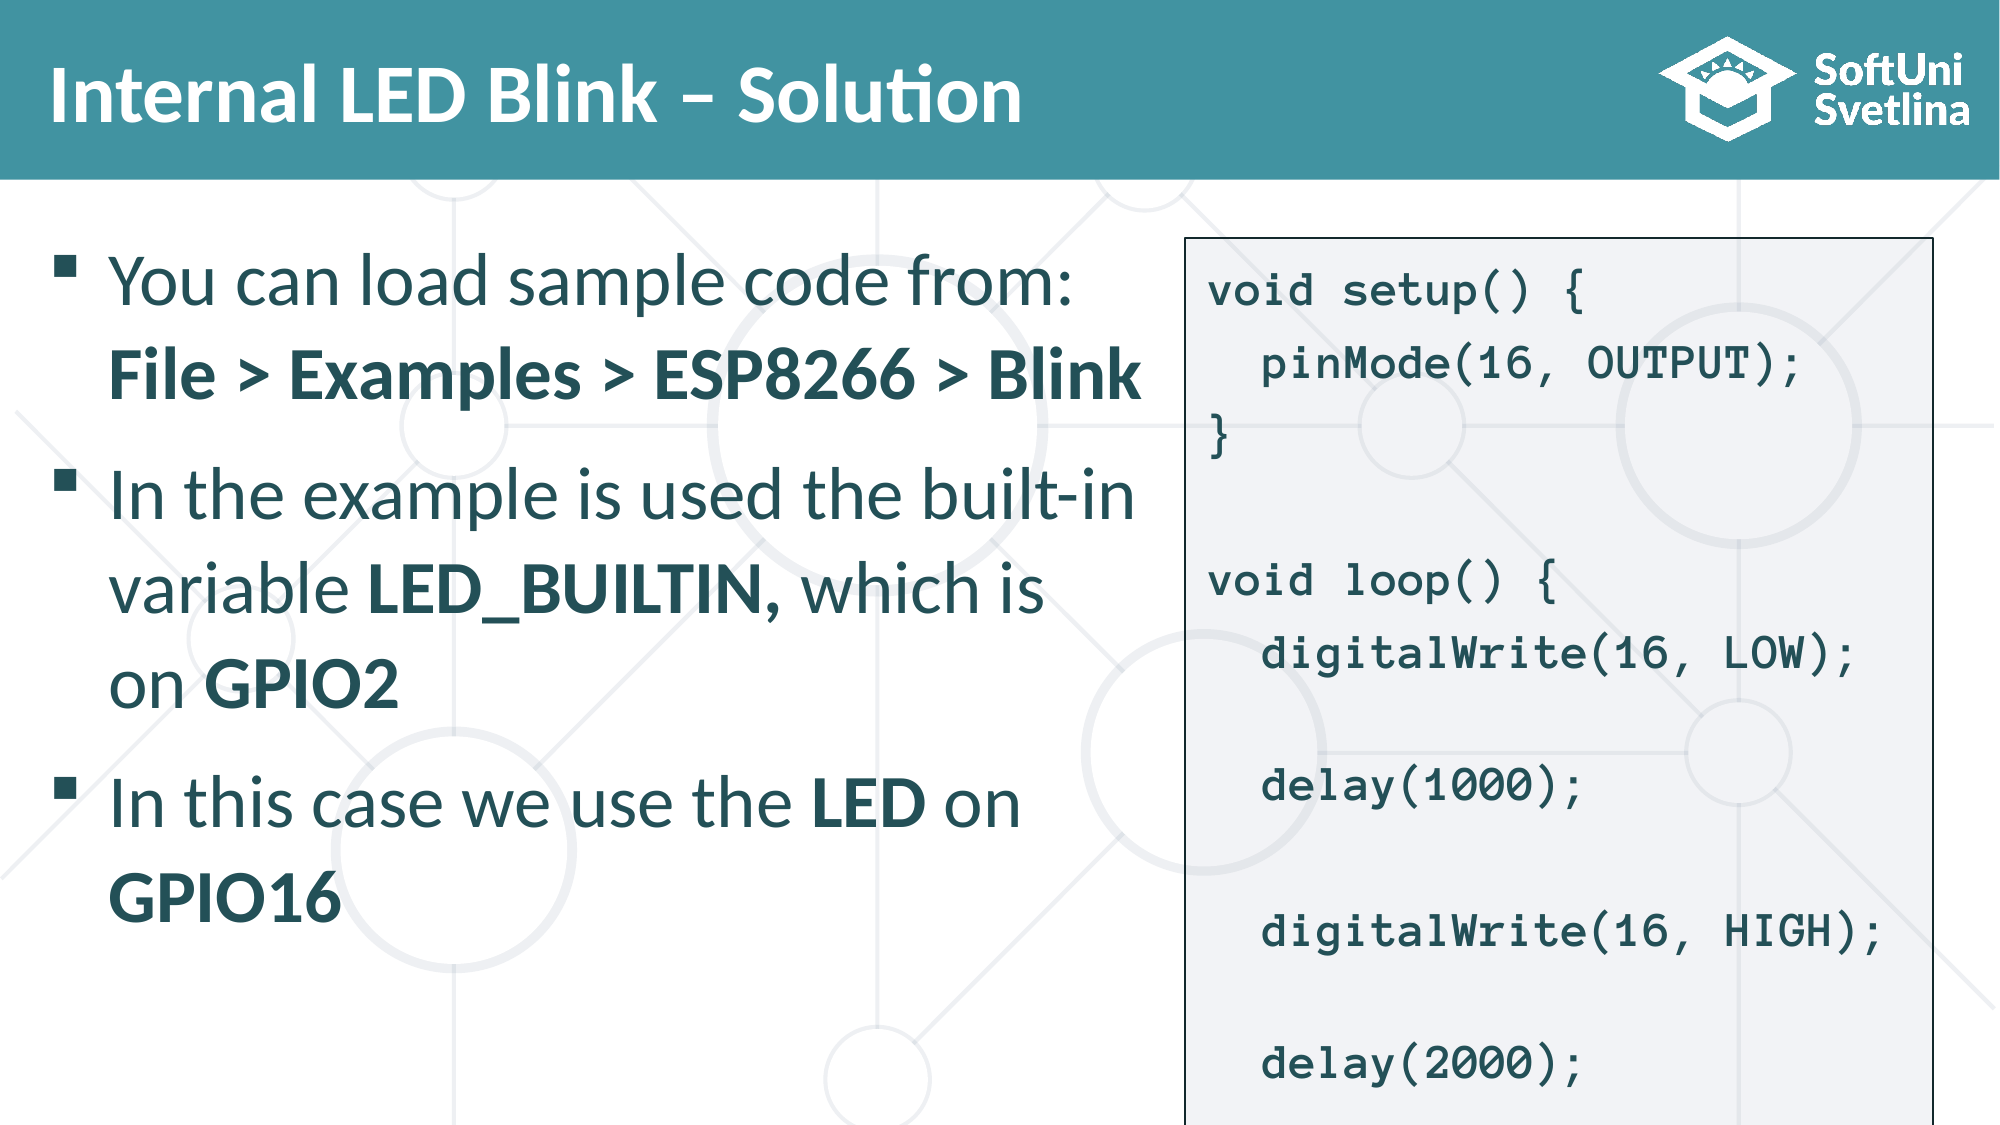

# Internal LED Blink – Solution
You can load sample code from:
File > Examples > ESP8266 > Blink
In the example is used the built-in
variable LED_BUILTIN, which is
on GPIO2
In this case we use the LED on
GPIO16
void setup() {
  pinMode(16, OUTPUT);
}

void loop() {
  digitalWrite(16, LOW);
  delay(1000);

  digitalWrite(16, HIGH);
  delay(2000);
}